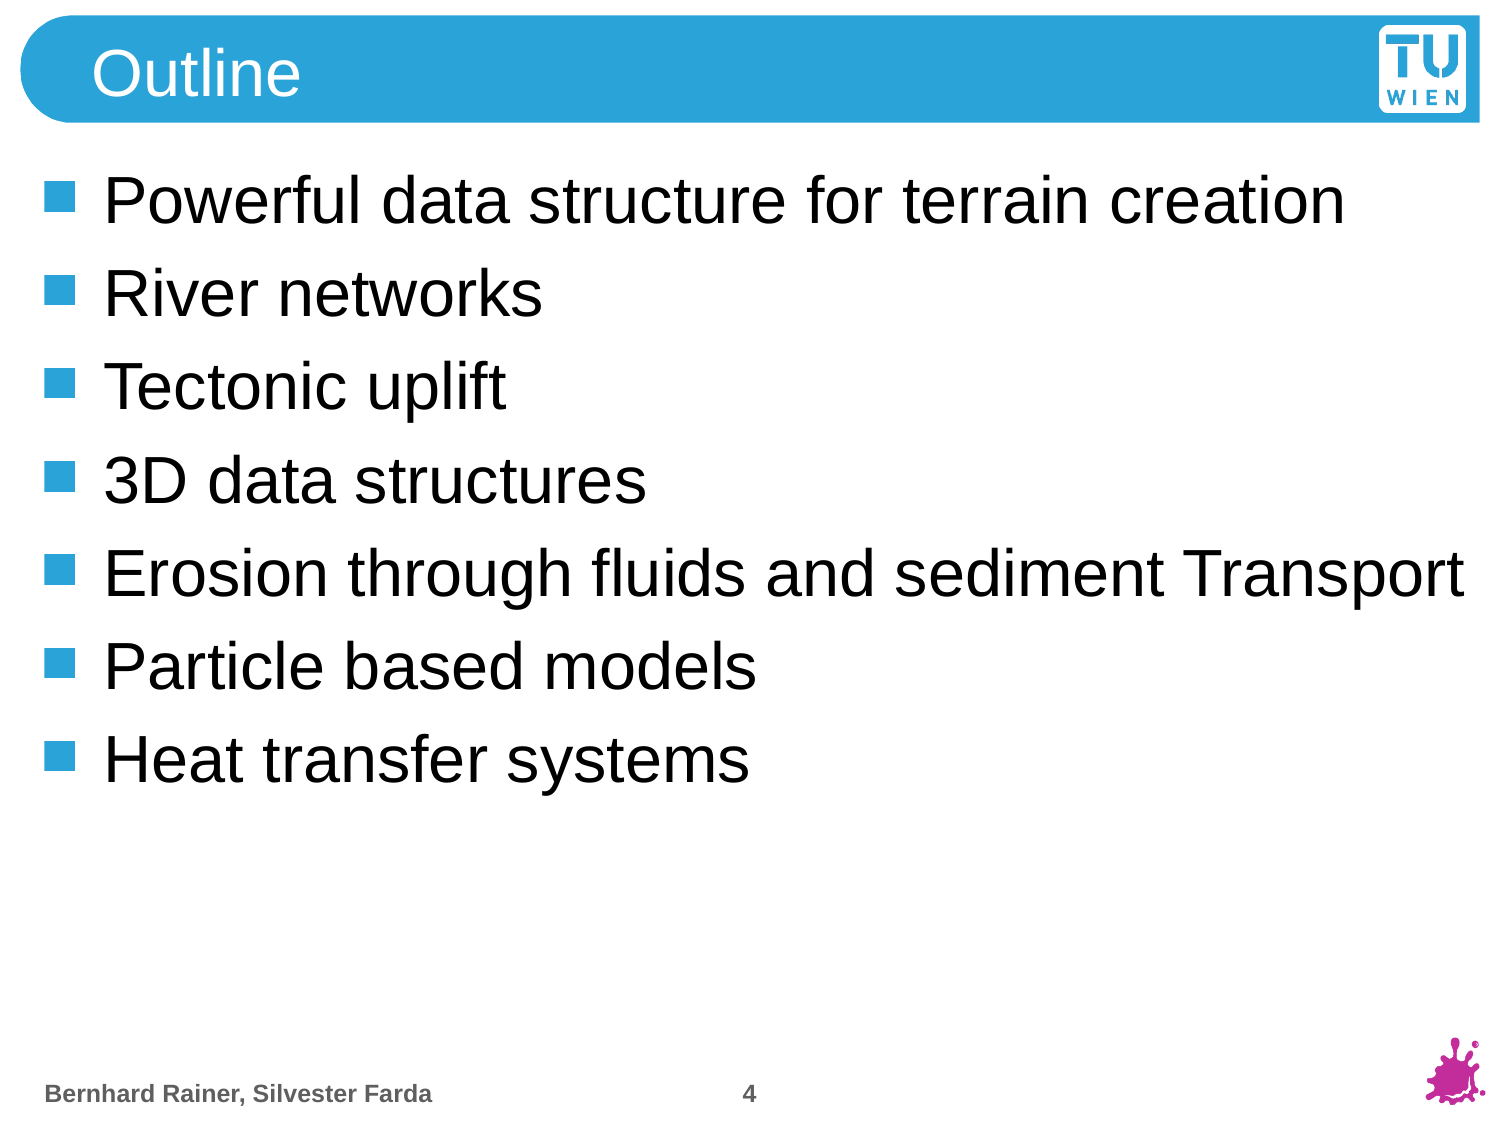

# Outline
Powerful data structure for terrain creation
River networks
Tectonic uplift
3D data structures
Erosion through fluids and sediment Transport
Particle based models
Heat transfer systems
4
Bernhard Rainer, Silvester Farda